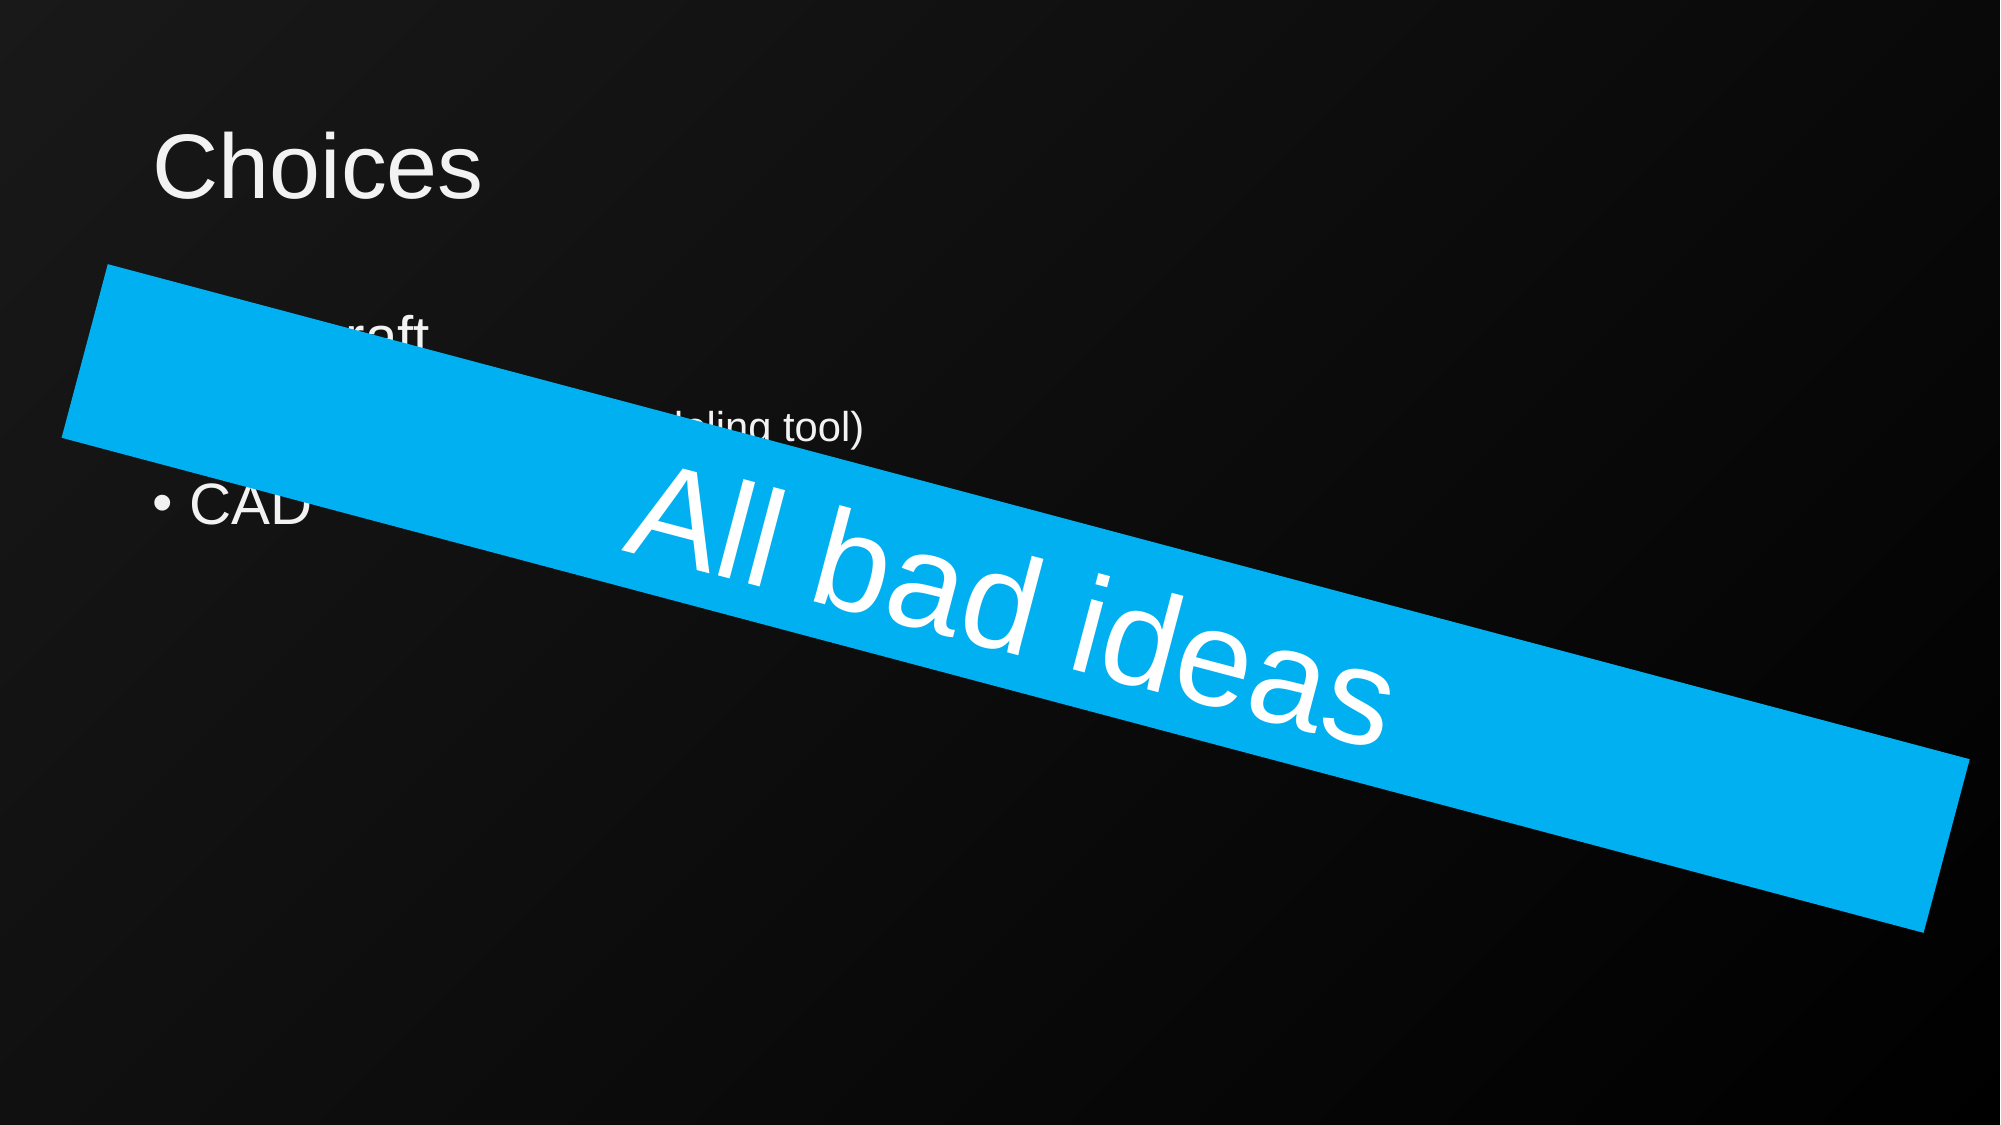

# Choices
Minecraft
Blender (or similar modeling tool)
CAD
All bad ideas